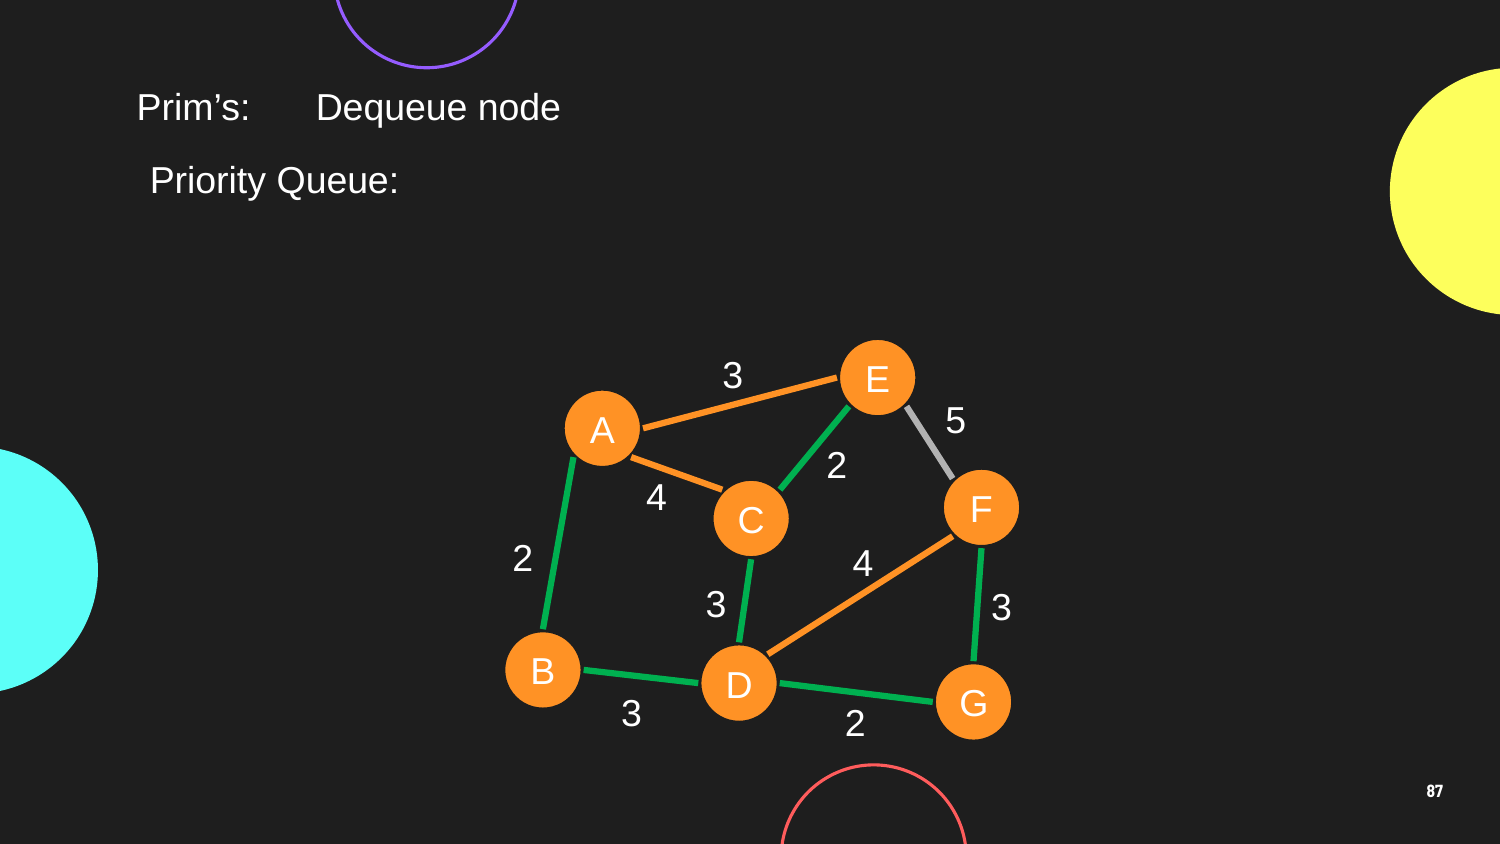

Prim’s:
Dequeue node
Priority Queue:
E
3
A
5
2
4
F
C
2
4
3
3
B
D
G
3
2
87